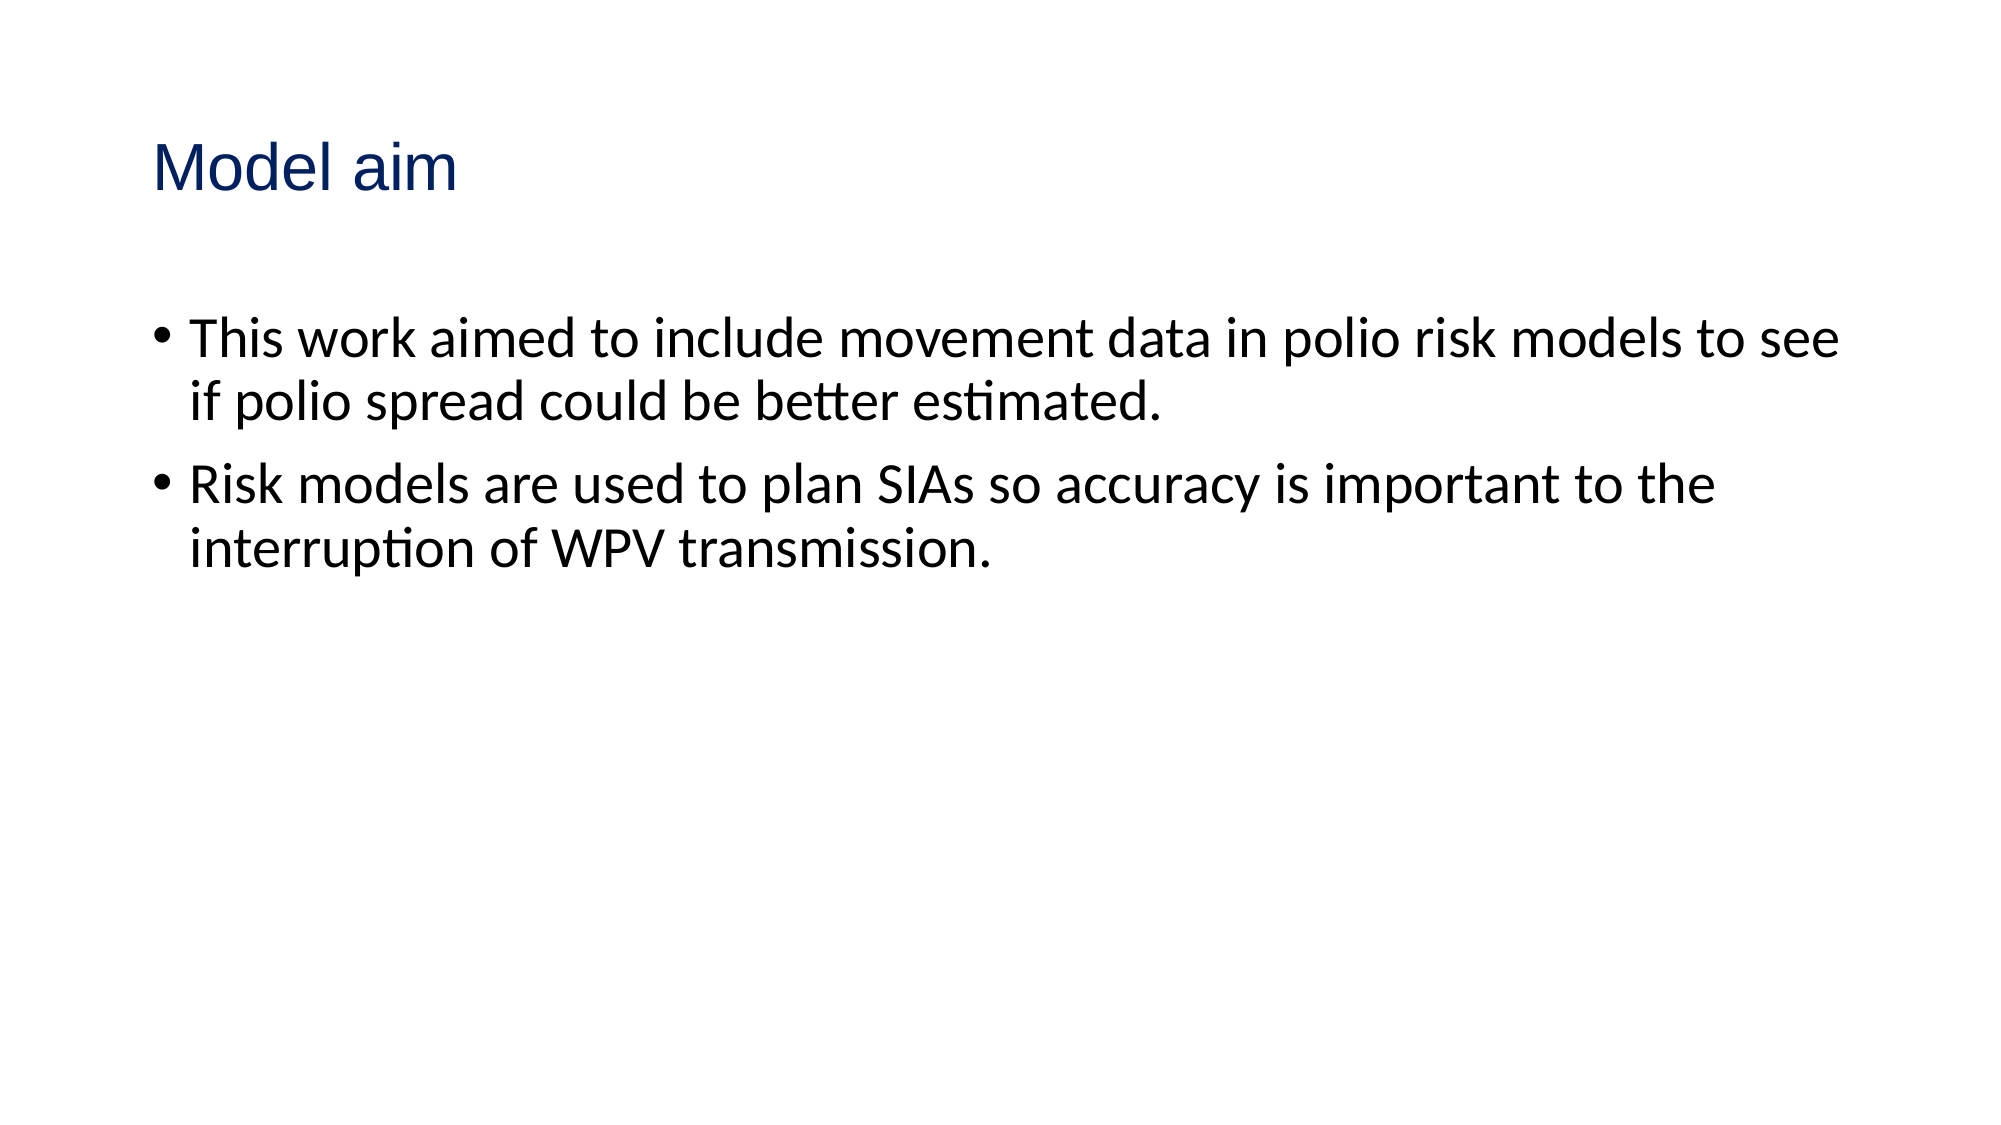

# Model aim
This work aimed to include movement data in polio risk models to see if polio spread could be better estimated.
Risk models are used to plan SIAs so accuracy is important to the interruption of WPV transmission.